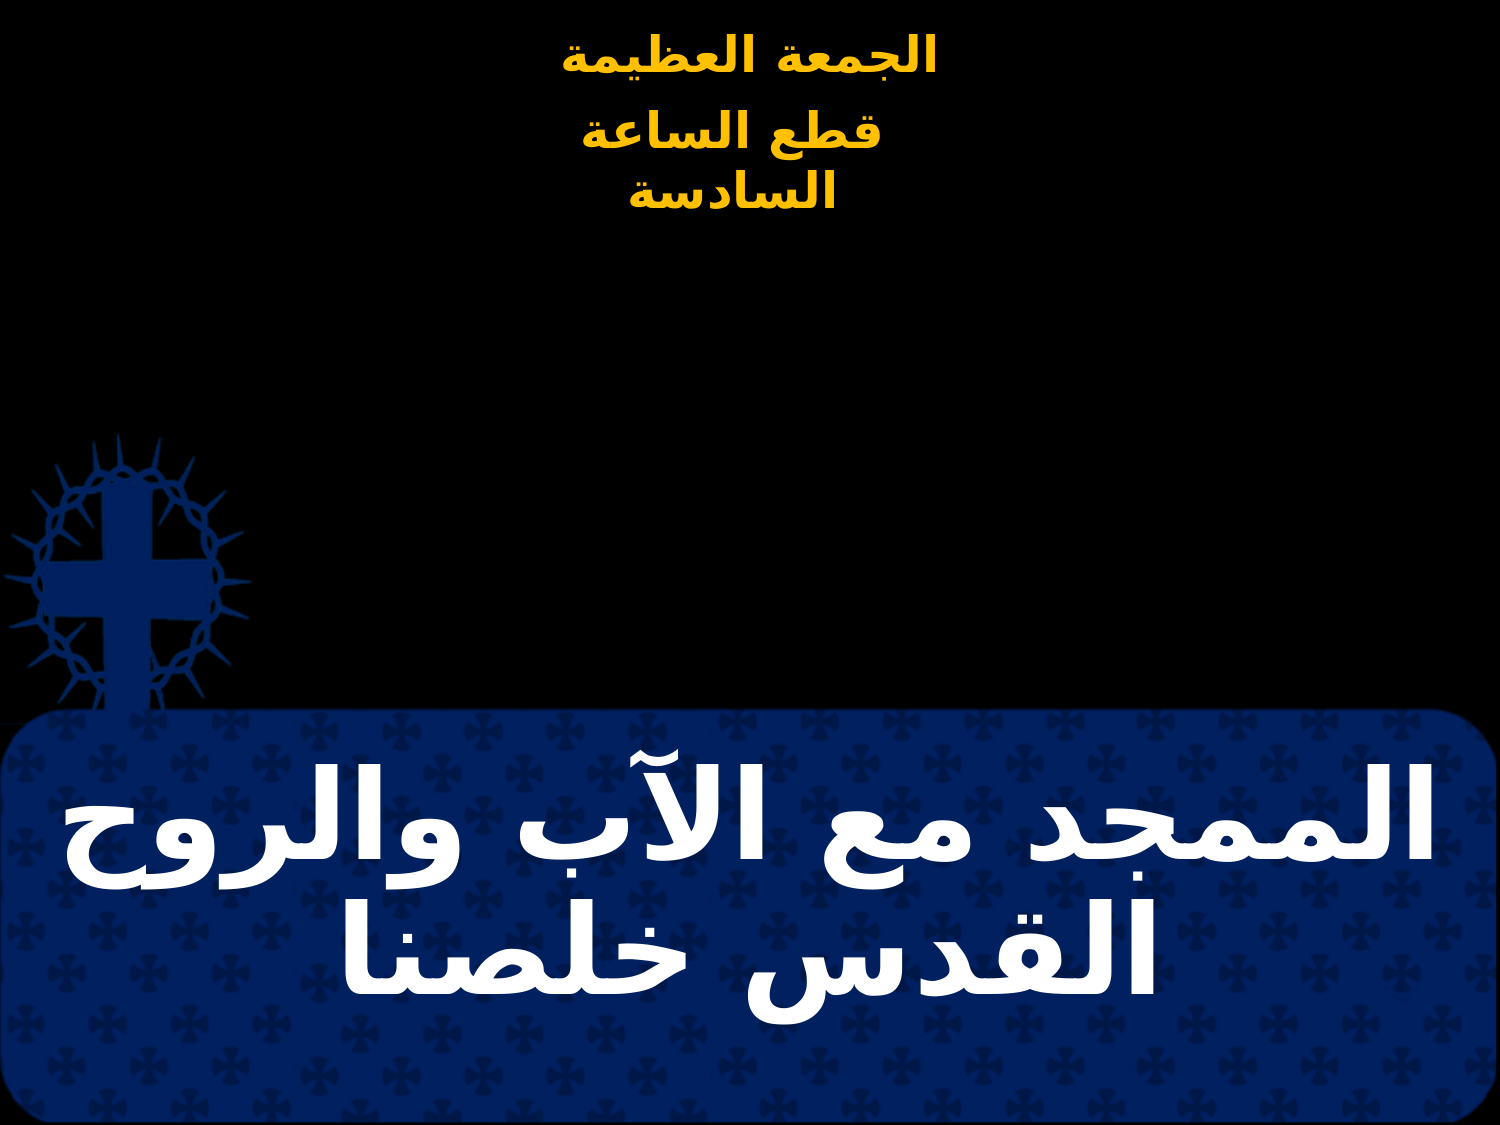

# الممجد مع الآب والروح القدس خلصنا